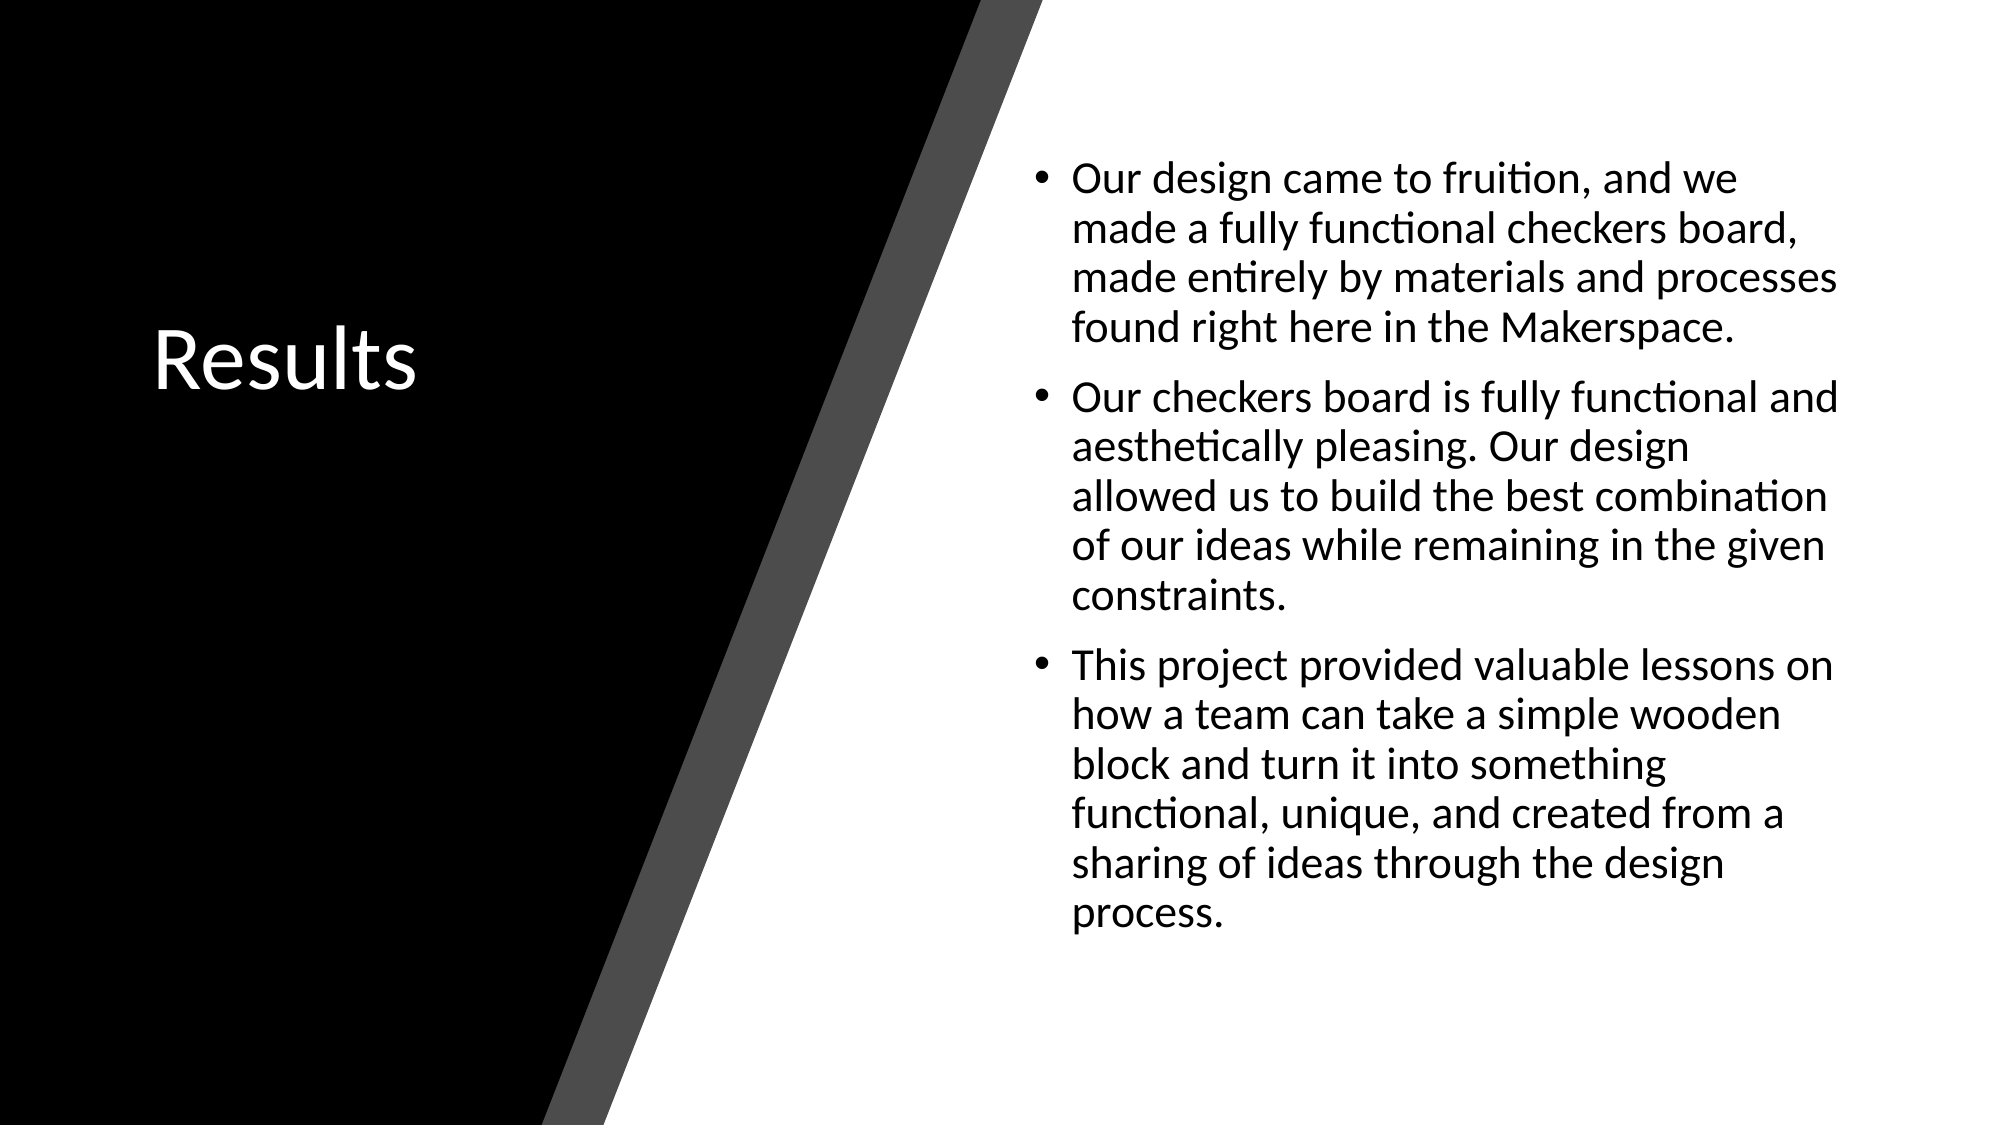

# Results
Our design came to fruition, and we made a fully functional checkers board, made entirely by materials and processes found right here in the Makerspace.
Our checkers board is fully functional and aesthetically pleasing. Our design allowed us to build the best combination of our ideas while remaining in the given constraints.
This project provided valuable lessons on how a team can take a simple wooden block and turn it into something functional, unique, and created from a sharing of ideas through the design process.